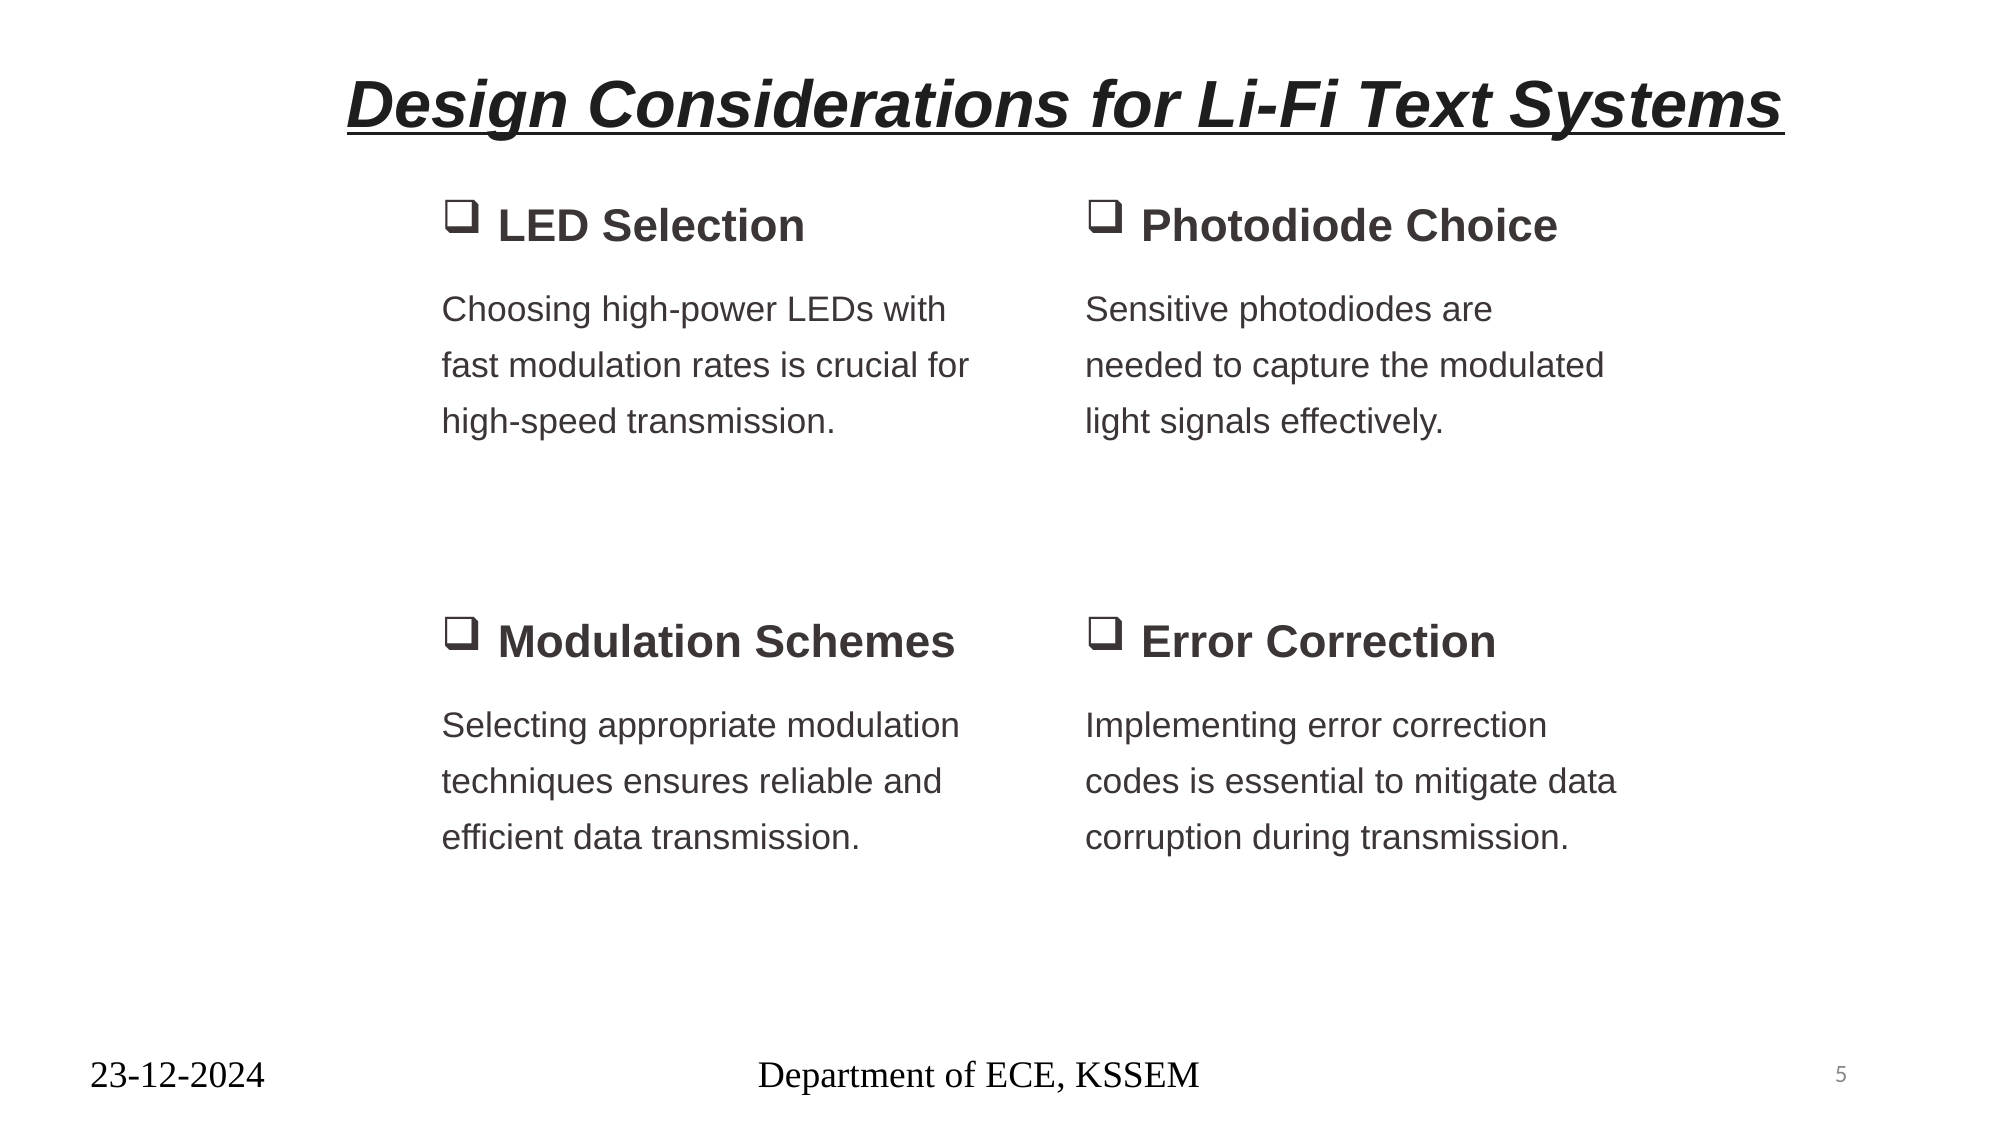

Design Considerations for Li-Fi Text Systems
LED Selection
Photodiode Choice
Choosing high-power LEDs with fast modulation rates is crucial for high-speed transmission.
Sensitive photodiodes are needed to capture the modulated light signals effectively.
Modulation Schemes
Error Correction
Selecting appropriate modulation techniques ensures reliable and efficient data transmission.
Implementing error correction codes is essential to mitigate data corruption during transmission.
Department of ECE, KSSEM
23-12-2024
5